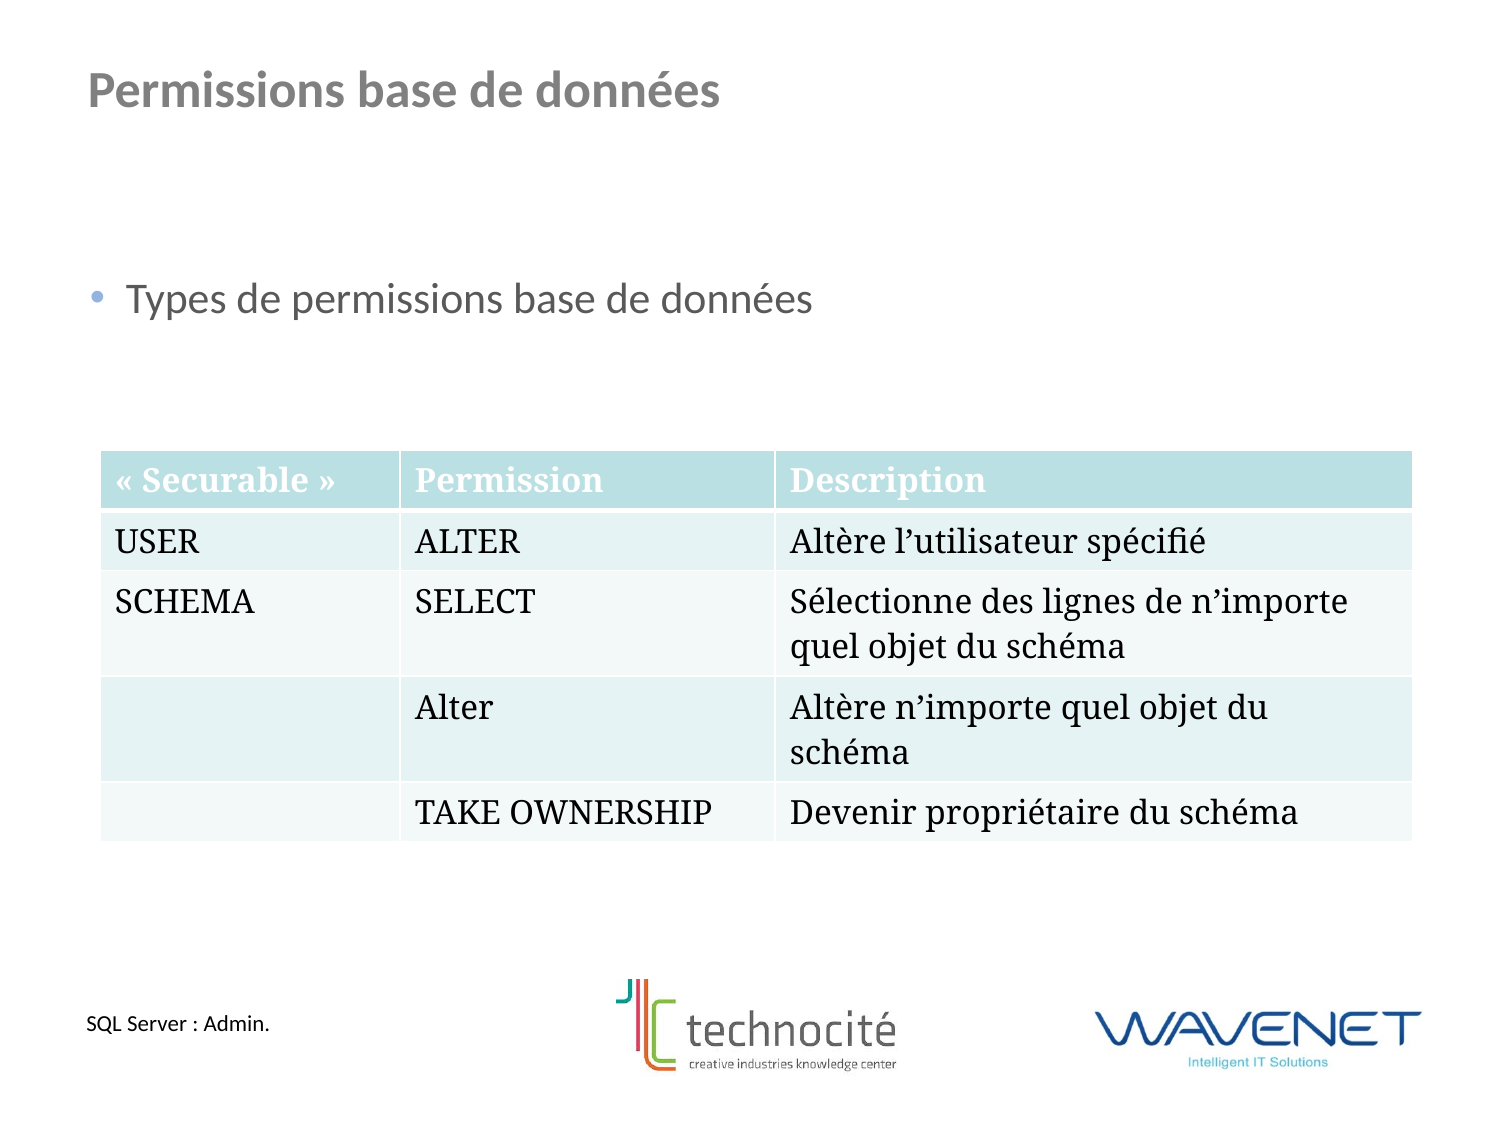

Permissions base de données
Types de permissions base de données
| « Securable » | Permission | Description |
| --- | --- | --- |
| USER | ALTER | Altère l’utilisateur spécifié |
| SCHEMA | SELECT | Sélectionne des lignes de n’importe quel objet du schéma |
|  | Alter | Altère n’importe quel objet du schéma |
|  | TAKE OWNERSHIP | Devenir propriétaire du schéma |
SQL Server : Admin.